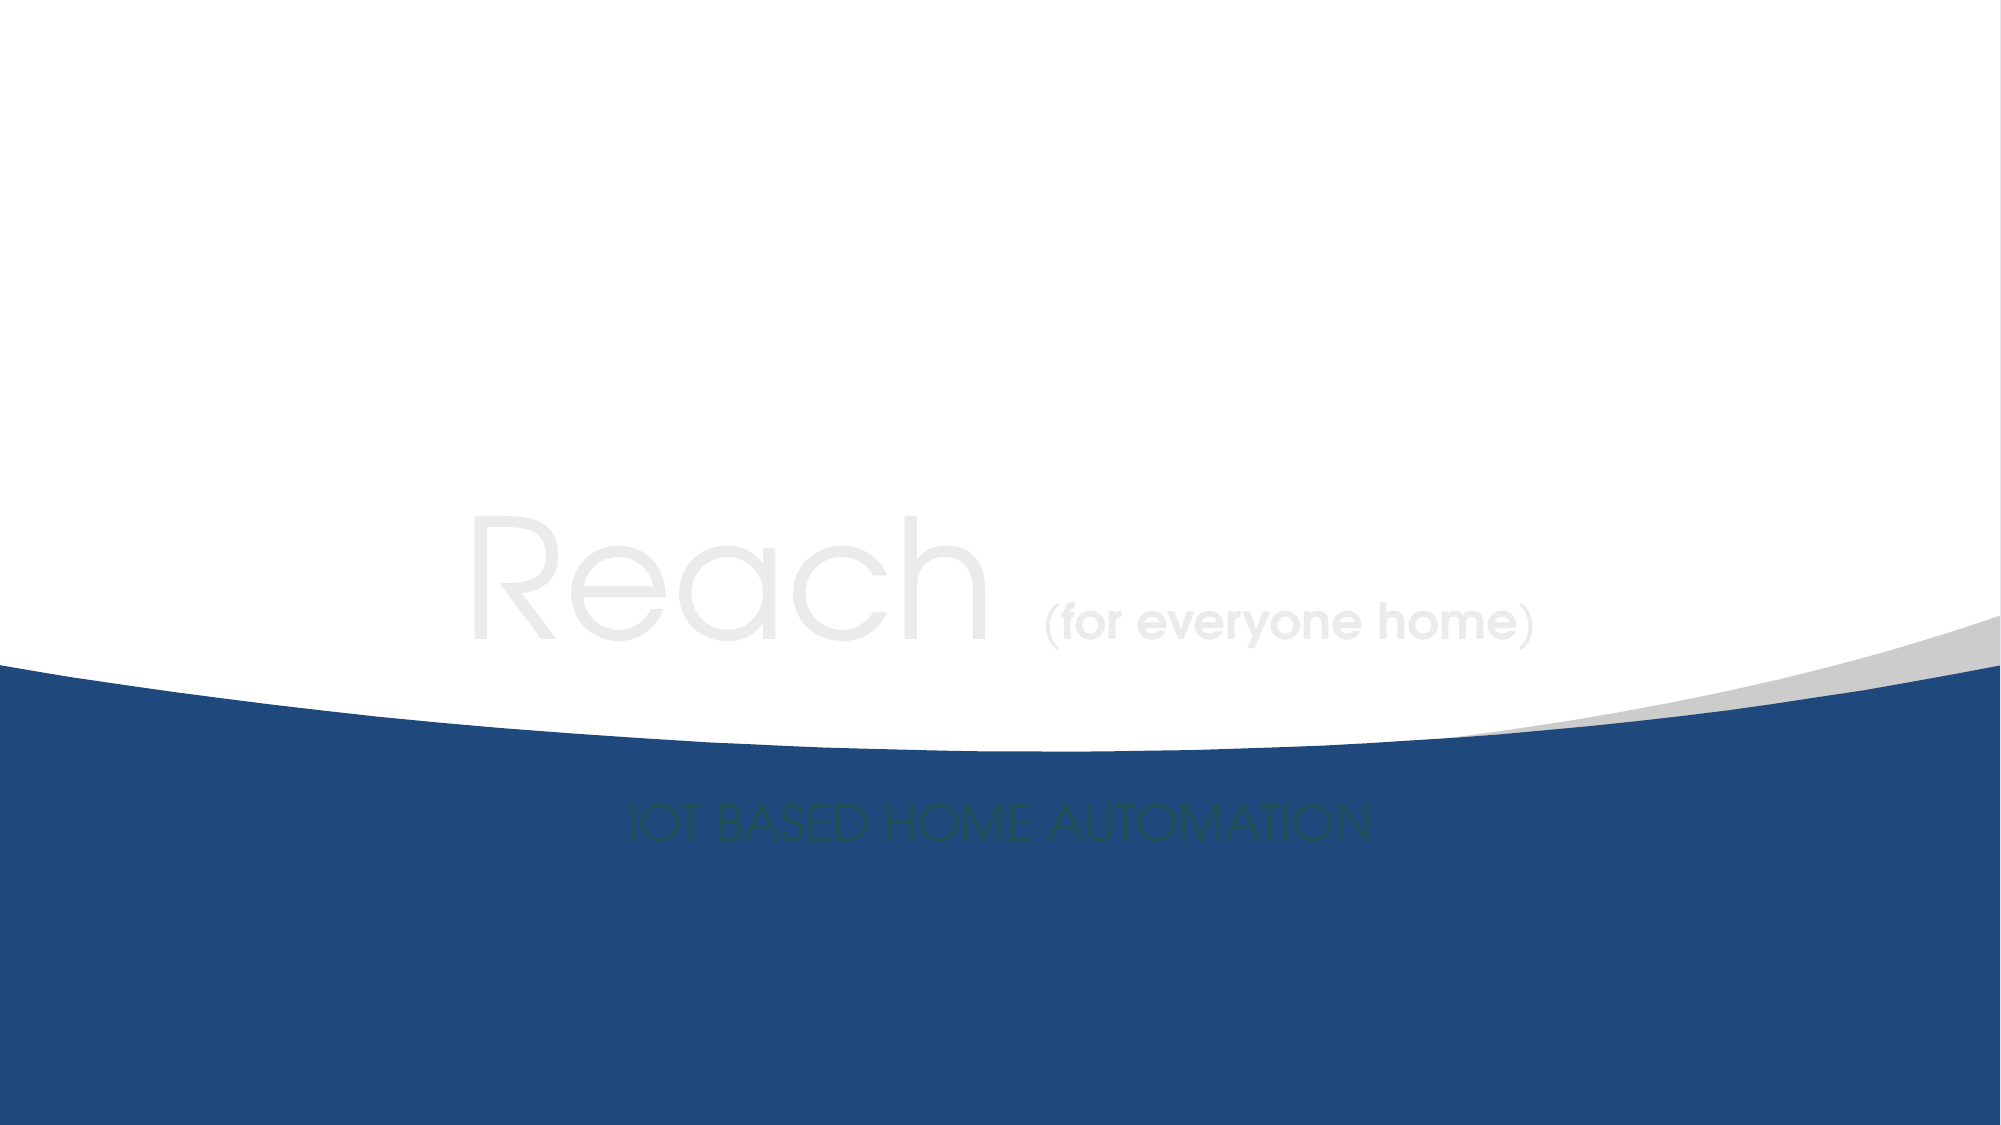

Reach (for everyone home)

IOT based home automation